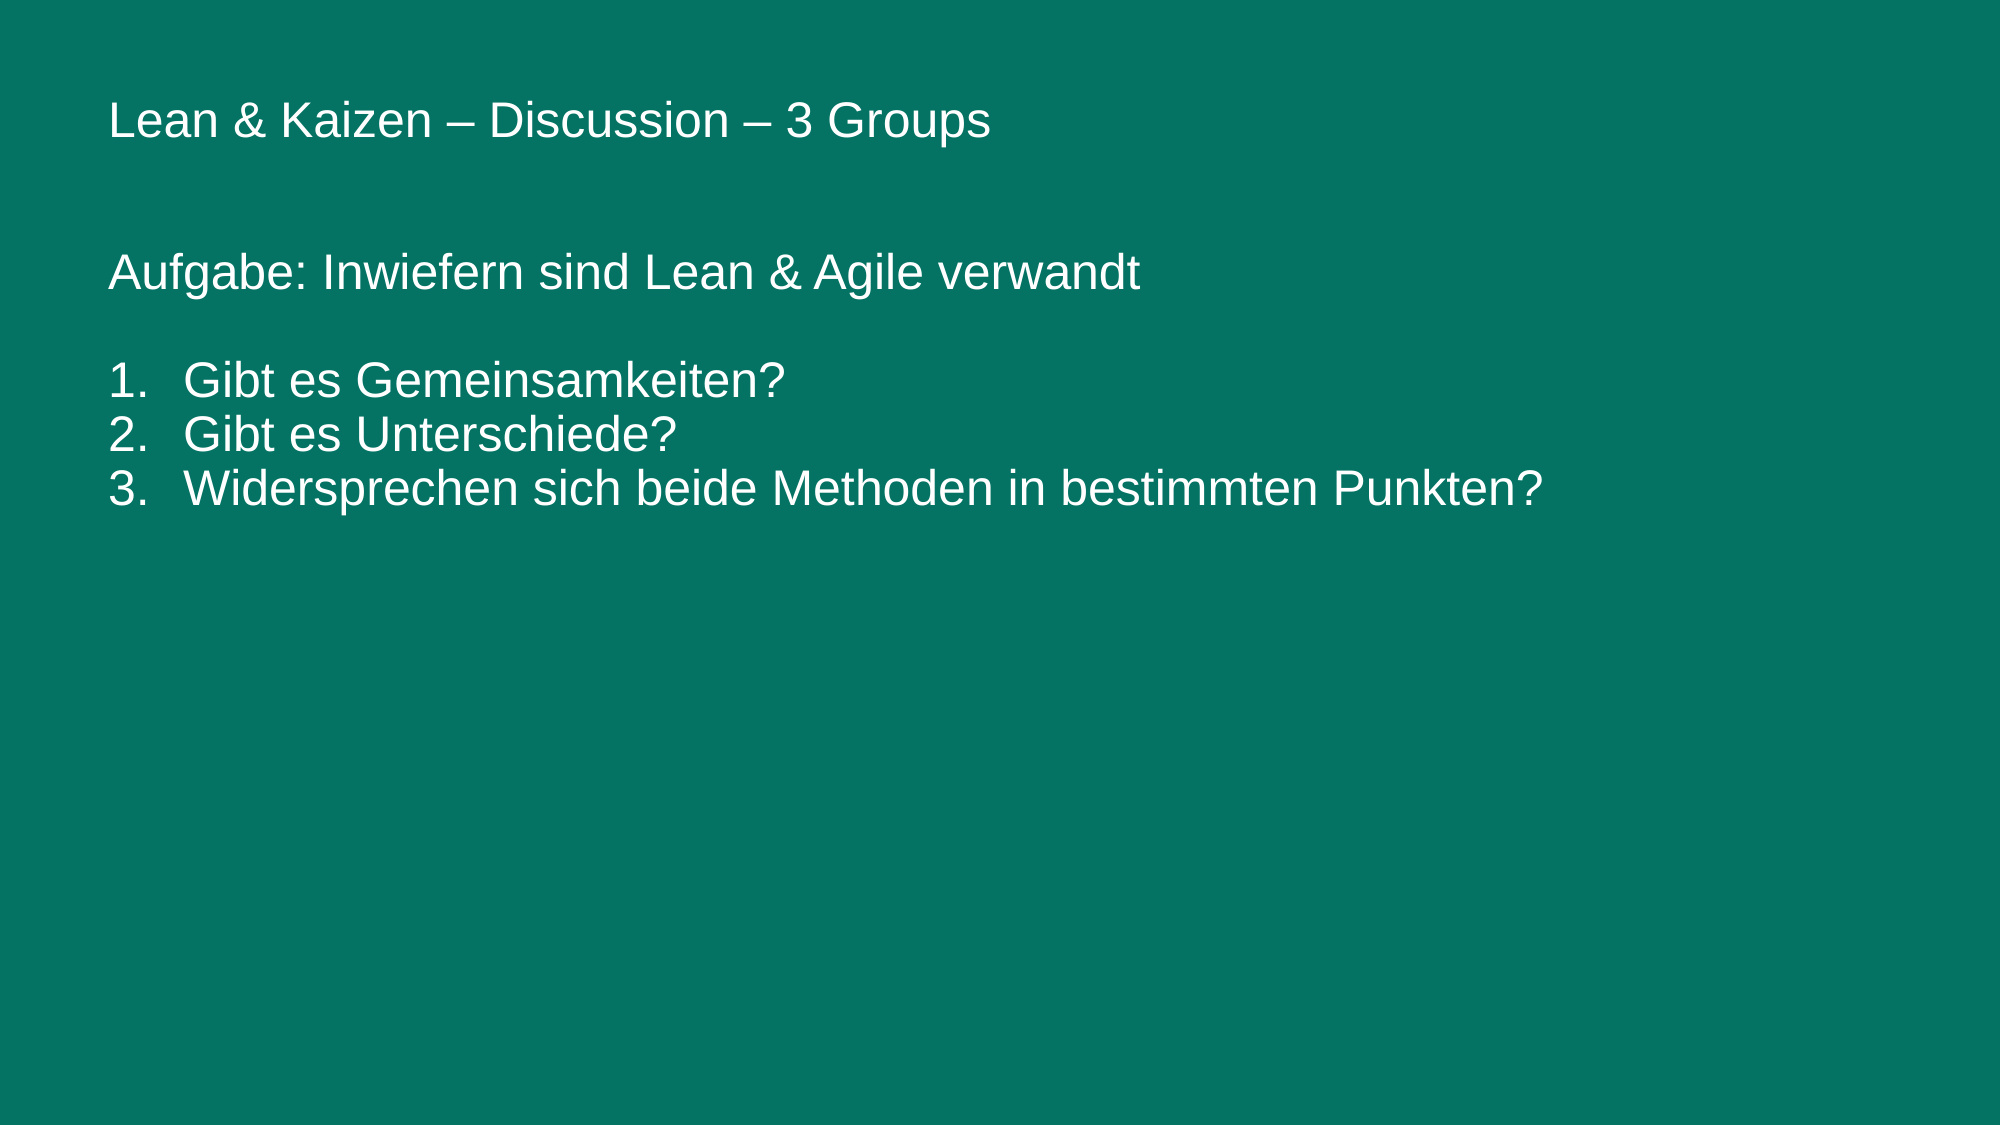

# Lean & Kaizen – Discussion – 3 Groups
Aufgabe: Inwiefern sind Lean & Agile verwandt

Gibt es Gemeinsamkeiten?
Gibt es Unterschiede?
Widersprechen sich beide Methoden in bestimmten Punkten?